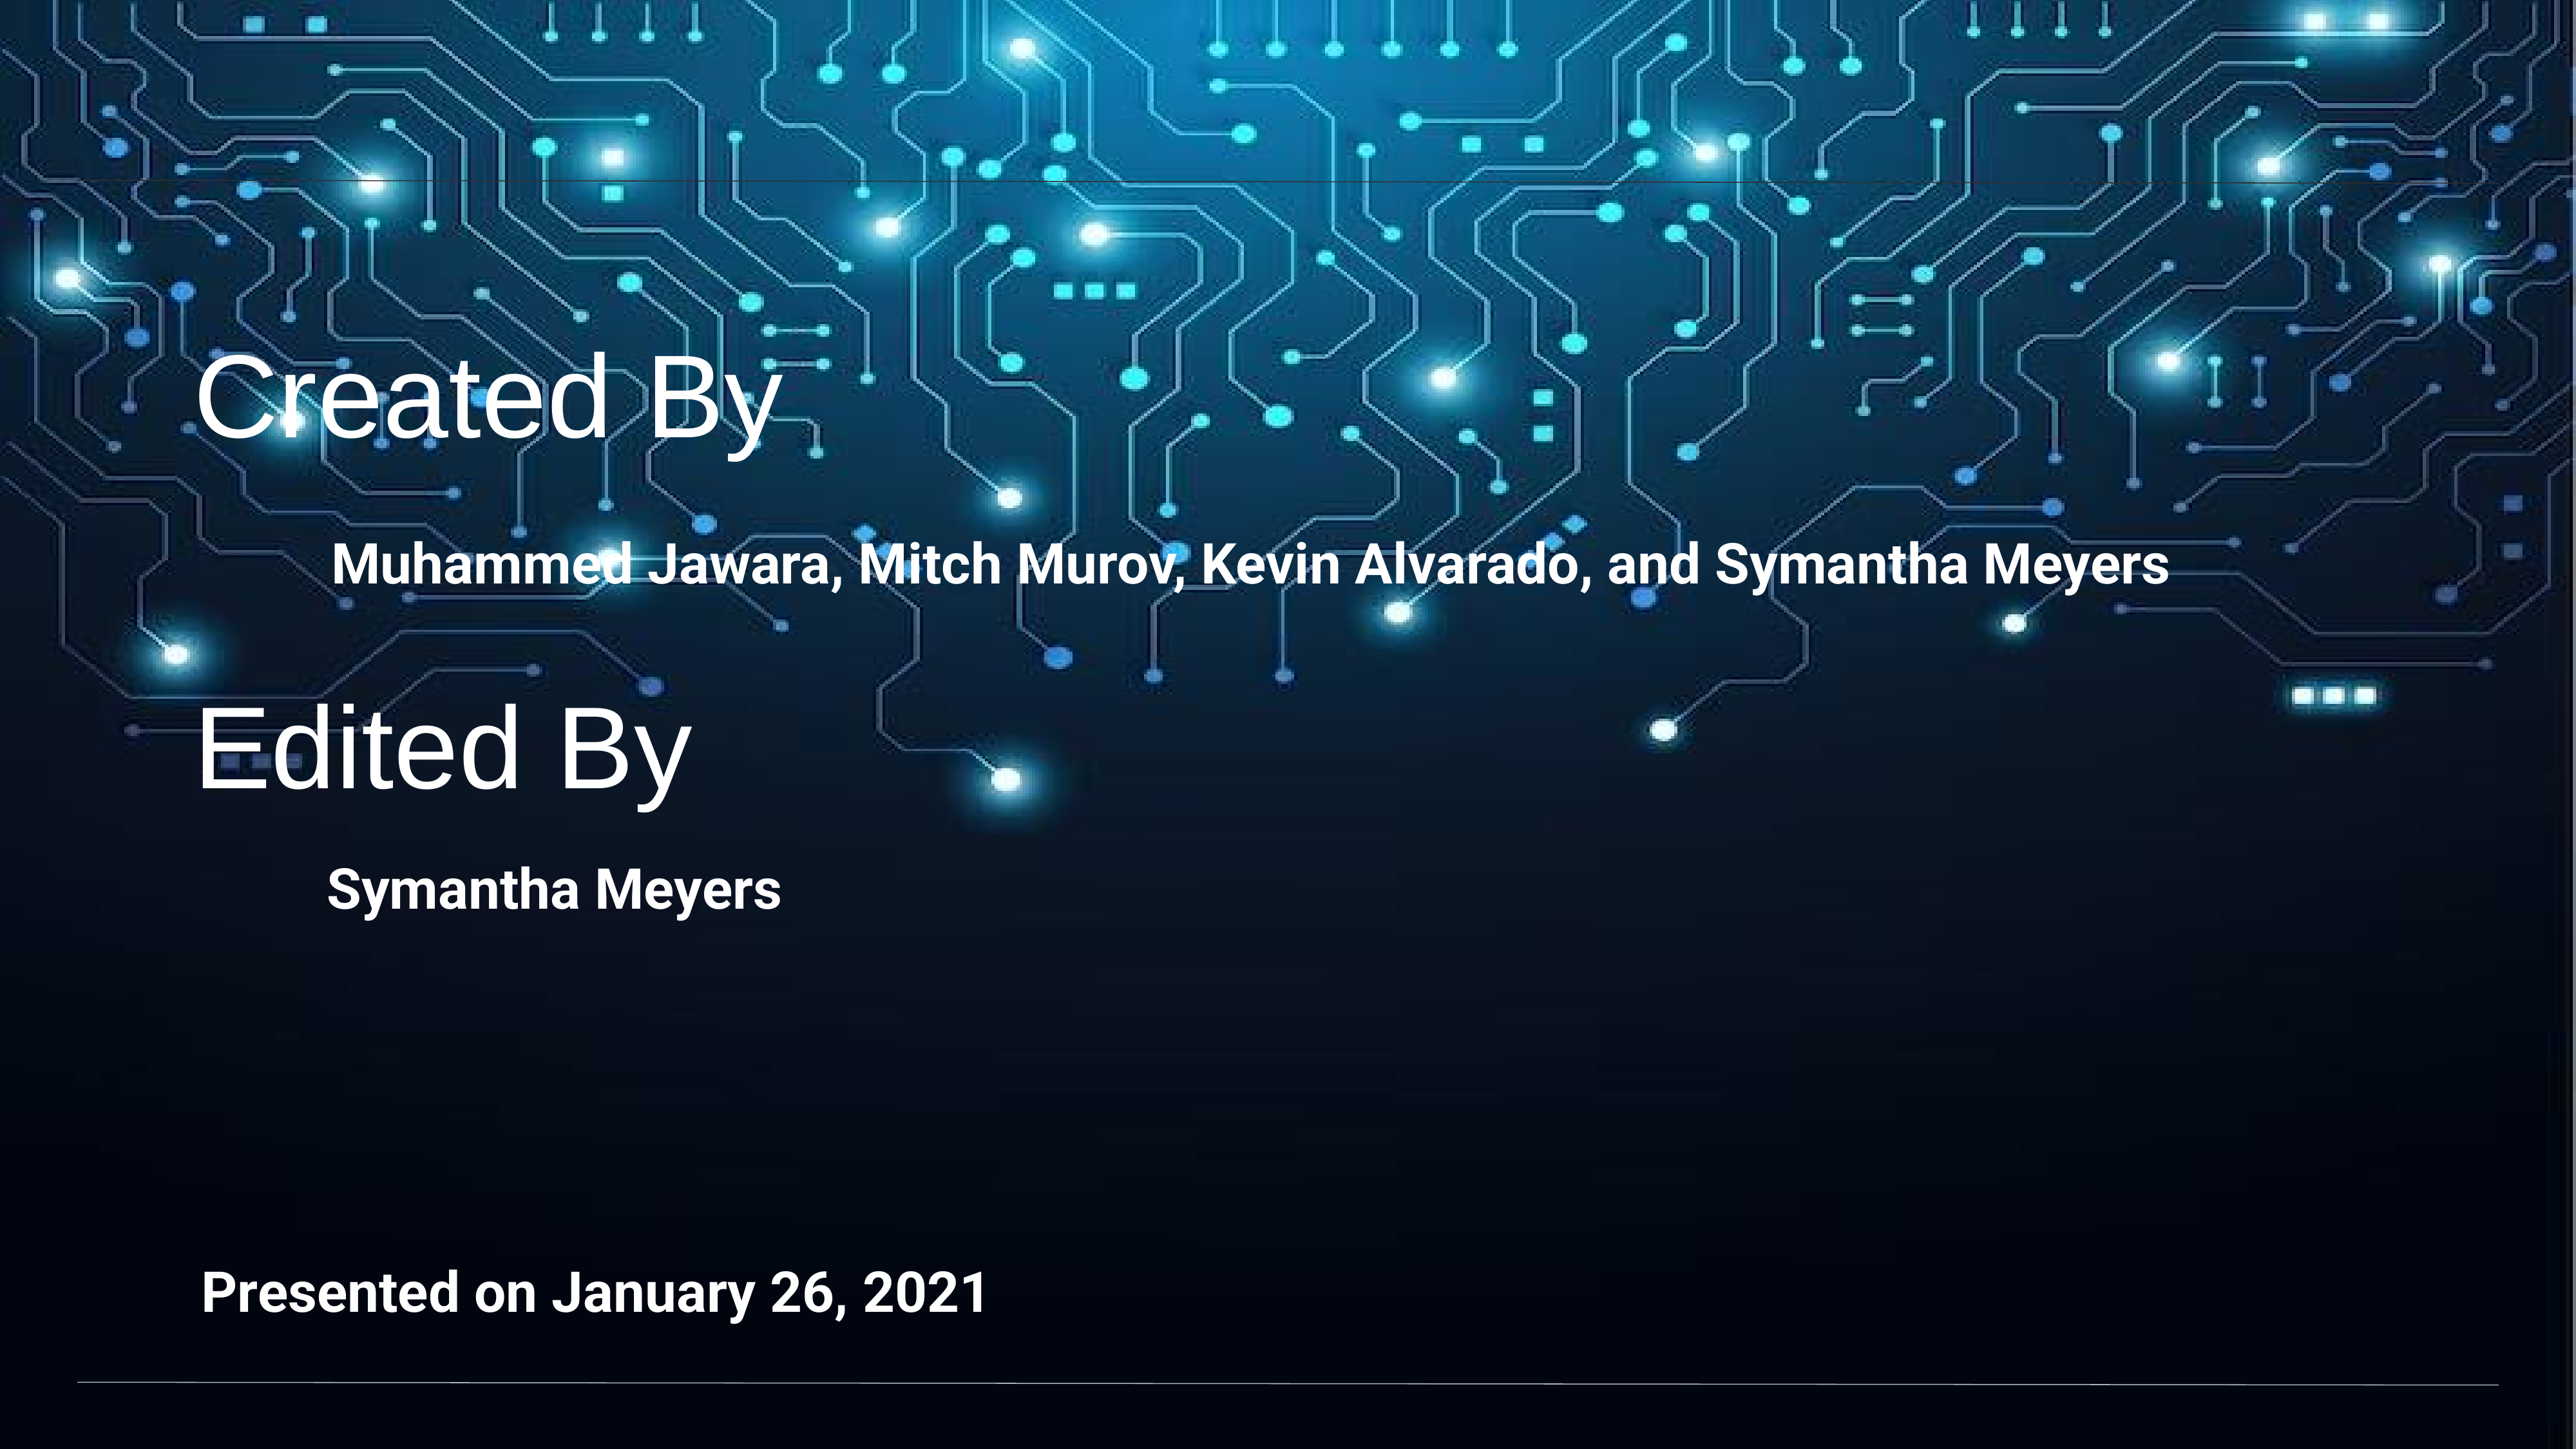

Created By
Muhammed Jawara, Mitch Murov, Kevin Alvarado, and Symantha Meyers

Edited By
Symantha Meyers
Presented on January 26, 2021
30